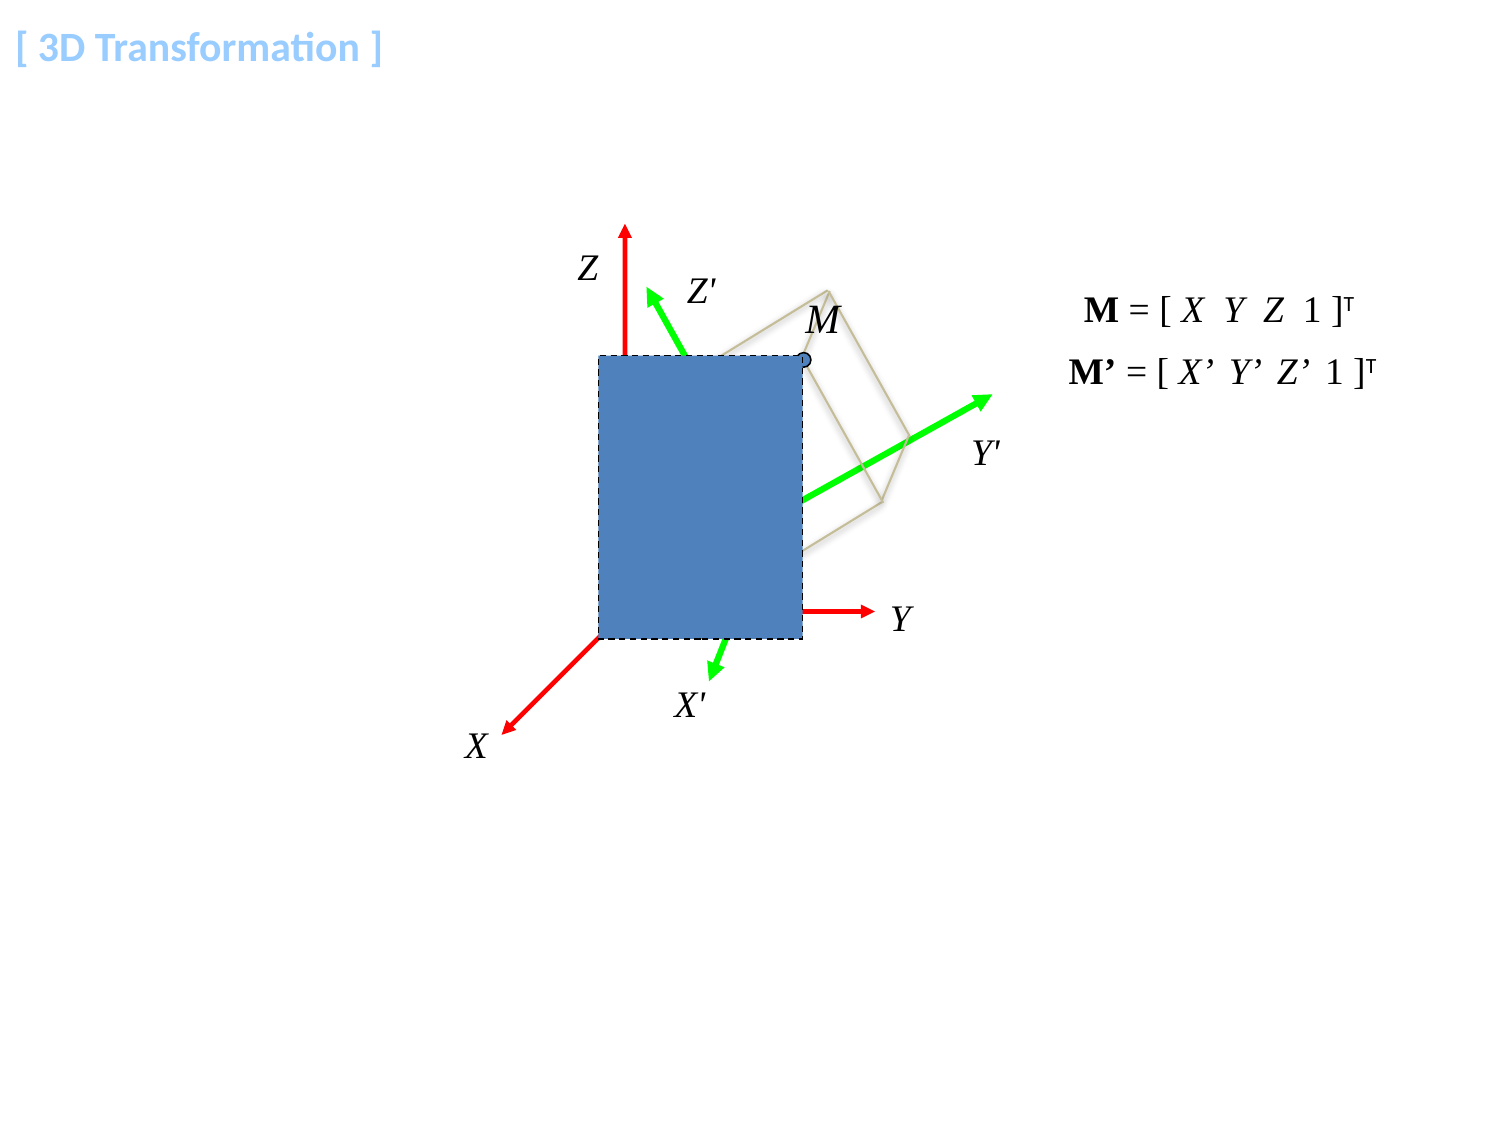

# [ 3D Transformation ]

Z
Z'

M = [ X  Y  Z  1 ]T

M

M’ = [ X’  Y’  Z’  1 ]T
Y'

Y

X'
X